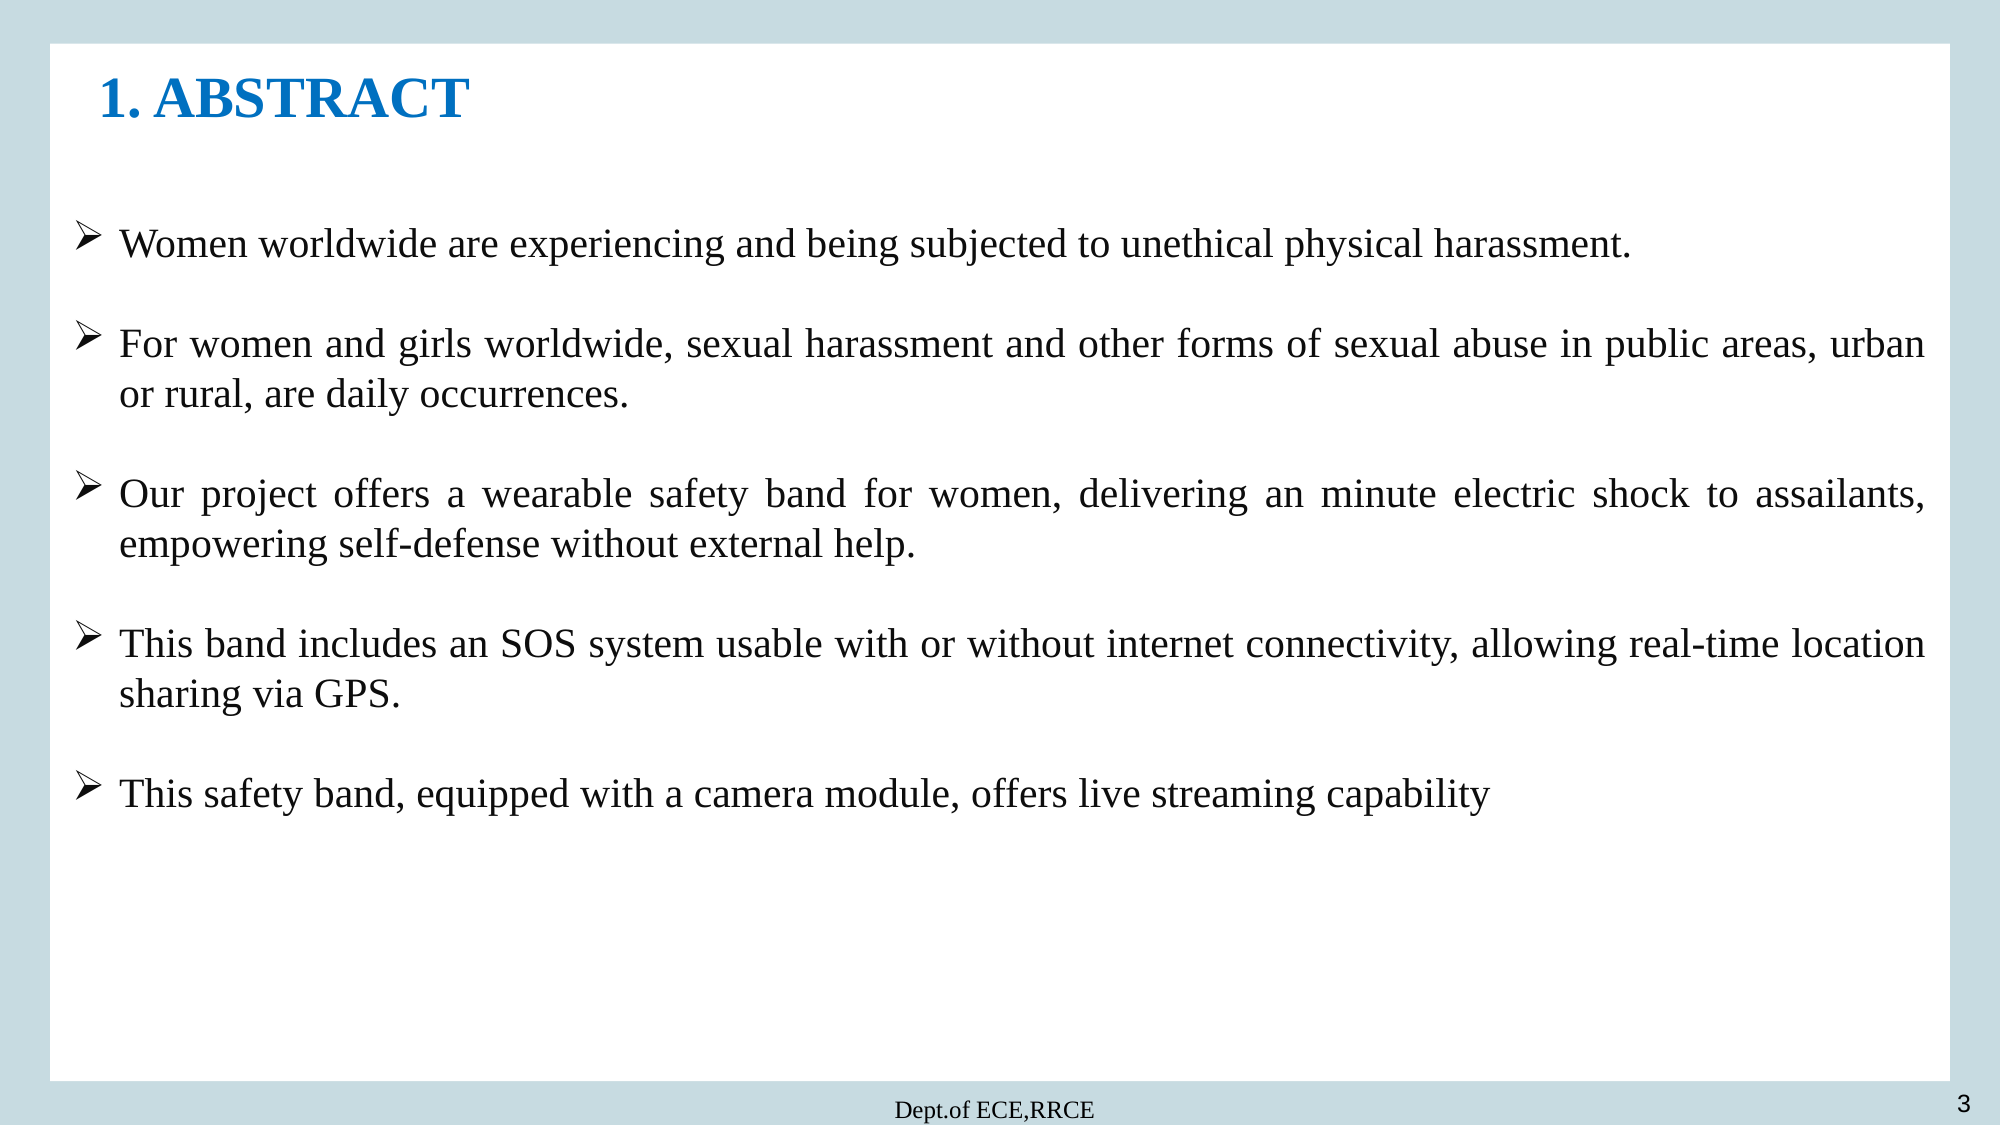

1. ABSTRACT

Women worldwide are experiencing and being subjected to unethical physical harassment.

For women and girls worldwide, sexual harassment and other forms of sexual abuse in public areas, urban or rural, are daily occurrences.

Our project offers a wearable safety band for women, delivering an minute electric shock to assailants, empowering self-defense without external help.

This band includes an SOS system usable with or without internet connectivity, allowing real-time location sharing via GPS.

This safety band, equipped with a camera module, offers live streaming capability

3
Dept.of ECE,RRCE